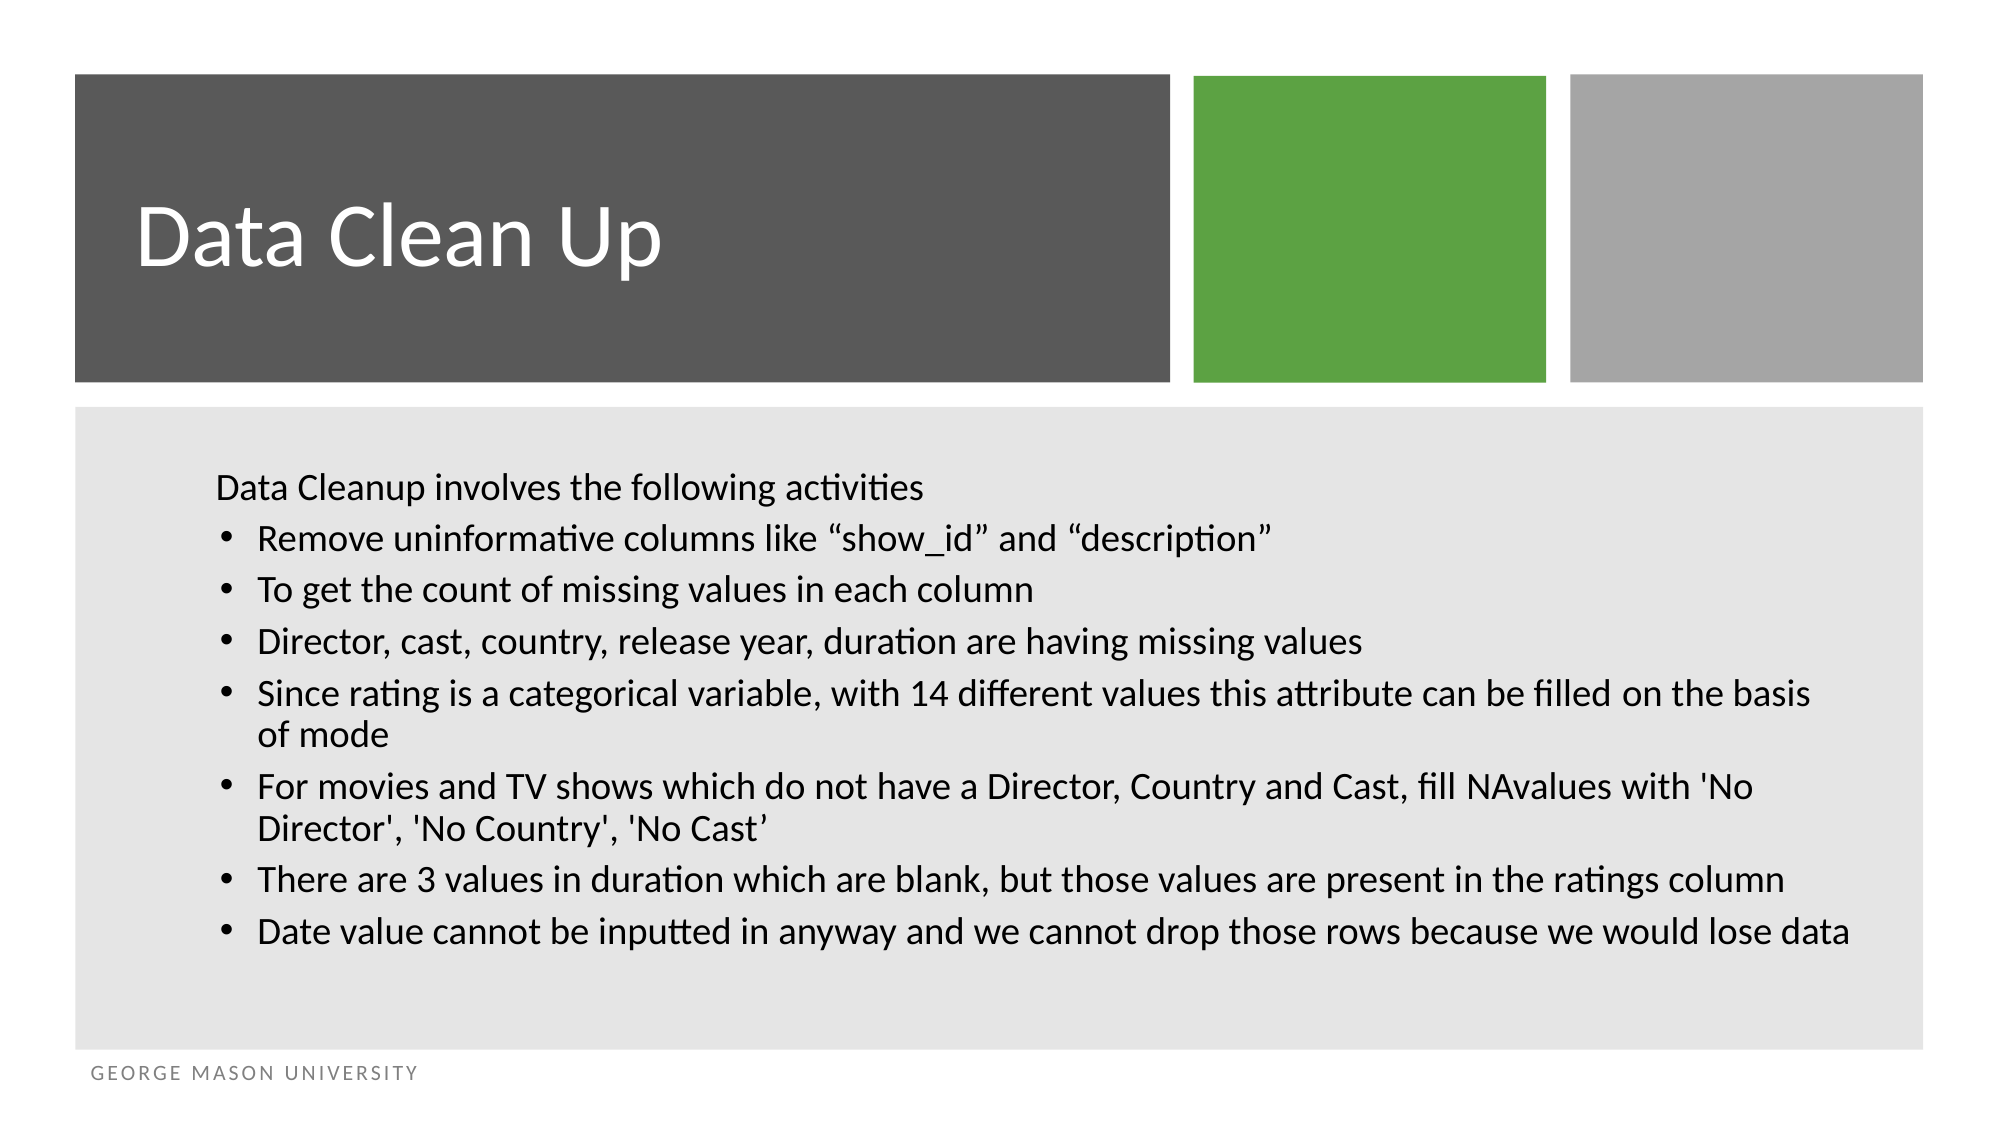

# Data Clean Up

         Data Cleanup involves the following activities
Remove uninformative columns like “show_id” and “description”
To get the count of missing values in each column
Director, cast, country, release year, duration are having missing values
Since rating is a categorical variable, with 14 different values this attribute can be filled on the basis of mode
For movies and TV shows which do not have a Director, Country and Cast, fill NAvalues with 'No Director', 'No Country', 'No Cast’
There are 3 values in duration which are blank, but those values are present in the ratings column
Date value cannot be inputted in anyway and we cannot drop those rows because we would lose data

GEORGE MASON UNIVERSITY